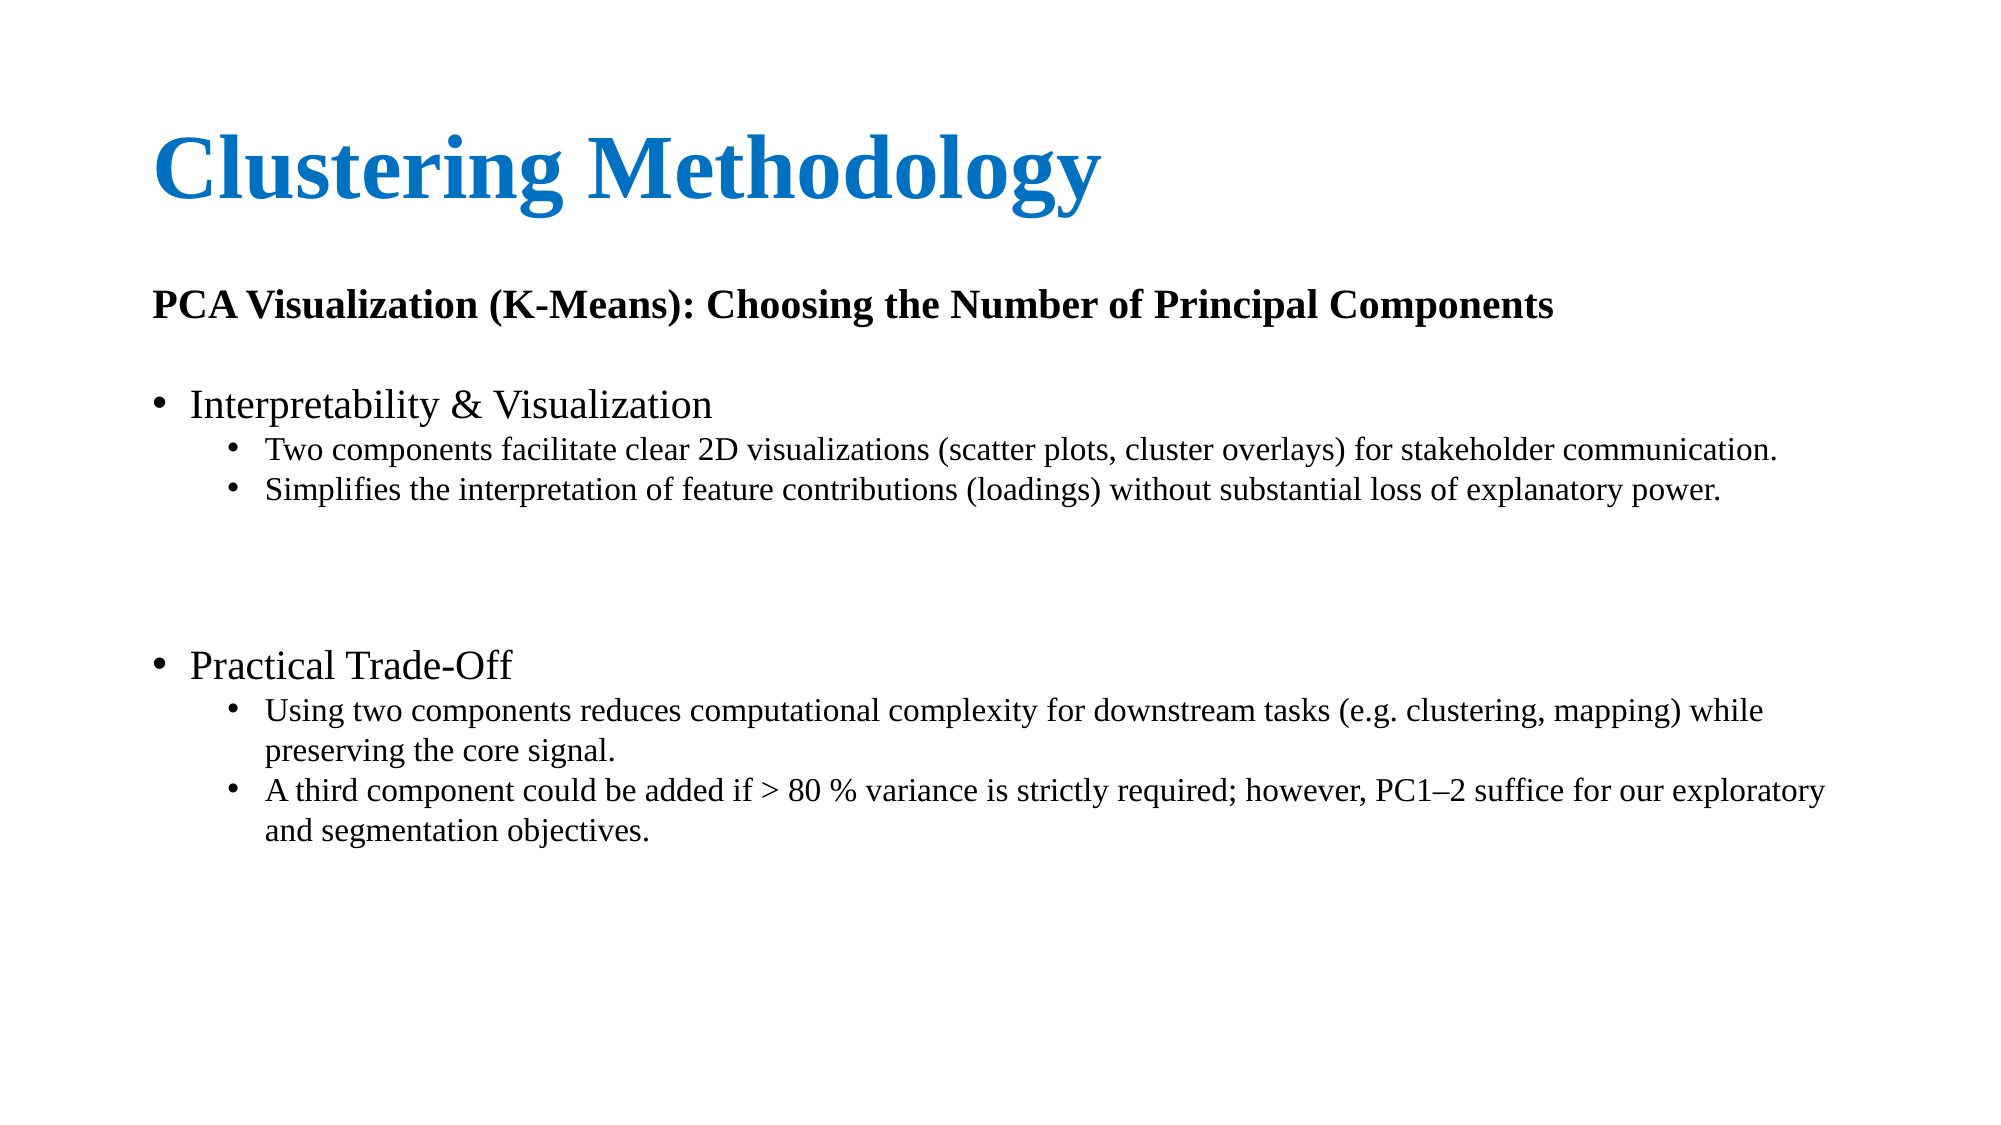

# Clustering Methodology
PCA Visualization (K-Means): Choosing the Number of Principal Components

Interpretability & Visualization
Two components facilitate clear 2D visualizations (scatter plots, cluster overlays) for stakeholder communication.
Simplifies the interpretation of feature contributions (loadings) without substantial loss of explanatory power.

Practical Trade-Off
Using two components reduces computational complexity for downstream tasks (e.g. clustering, mapping) while preserving the core signal.
A third component could be added if > 80 % variance is strictly required; however, PC1–2 suffice for our exploratory and segmentation objectives.